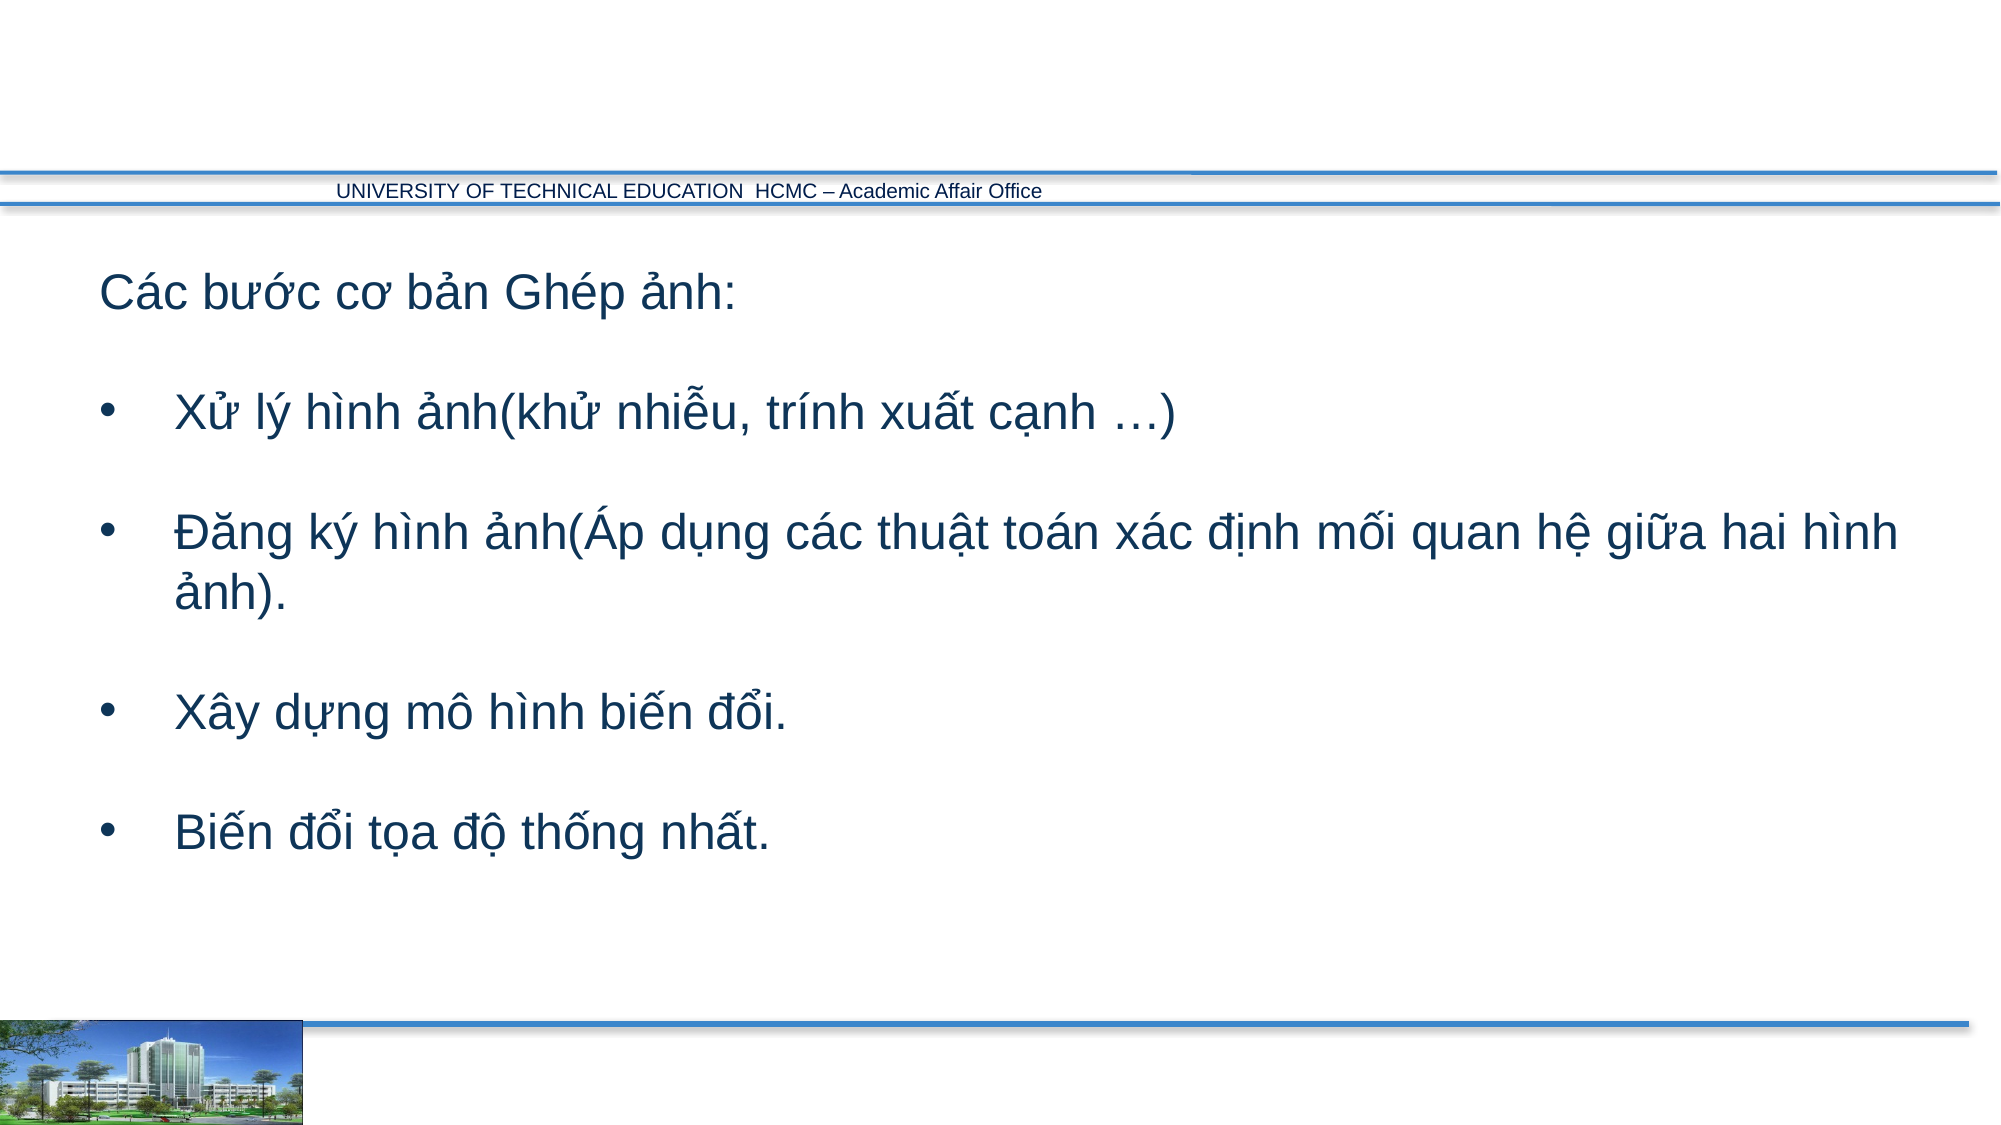

Các bước cơ bản Ghép ảnh:

Xử lý hình ảnh(khử nhiễu, trính xuất cạnh …)

Đăng ký hình ảnh(Áp dụng các thuật toán xác định mối quan hệ giữa hai hình ảnh).

Xây dựng mô hình biến đổi.

Biến đổi tọa độ thống nhất.